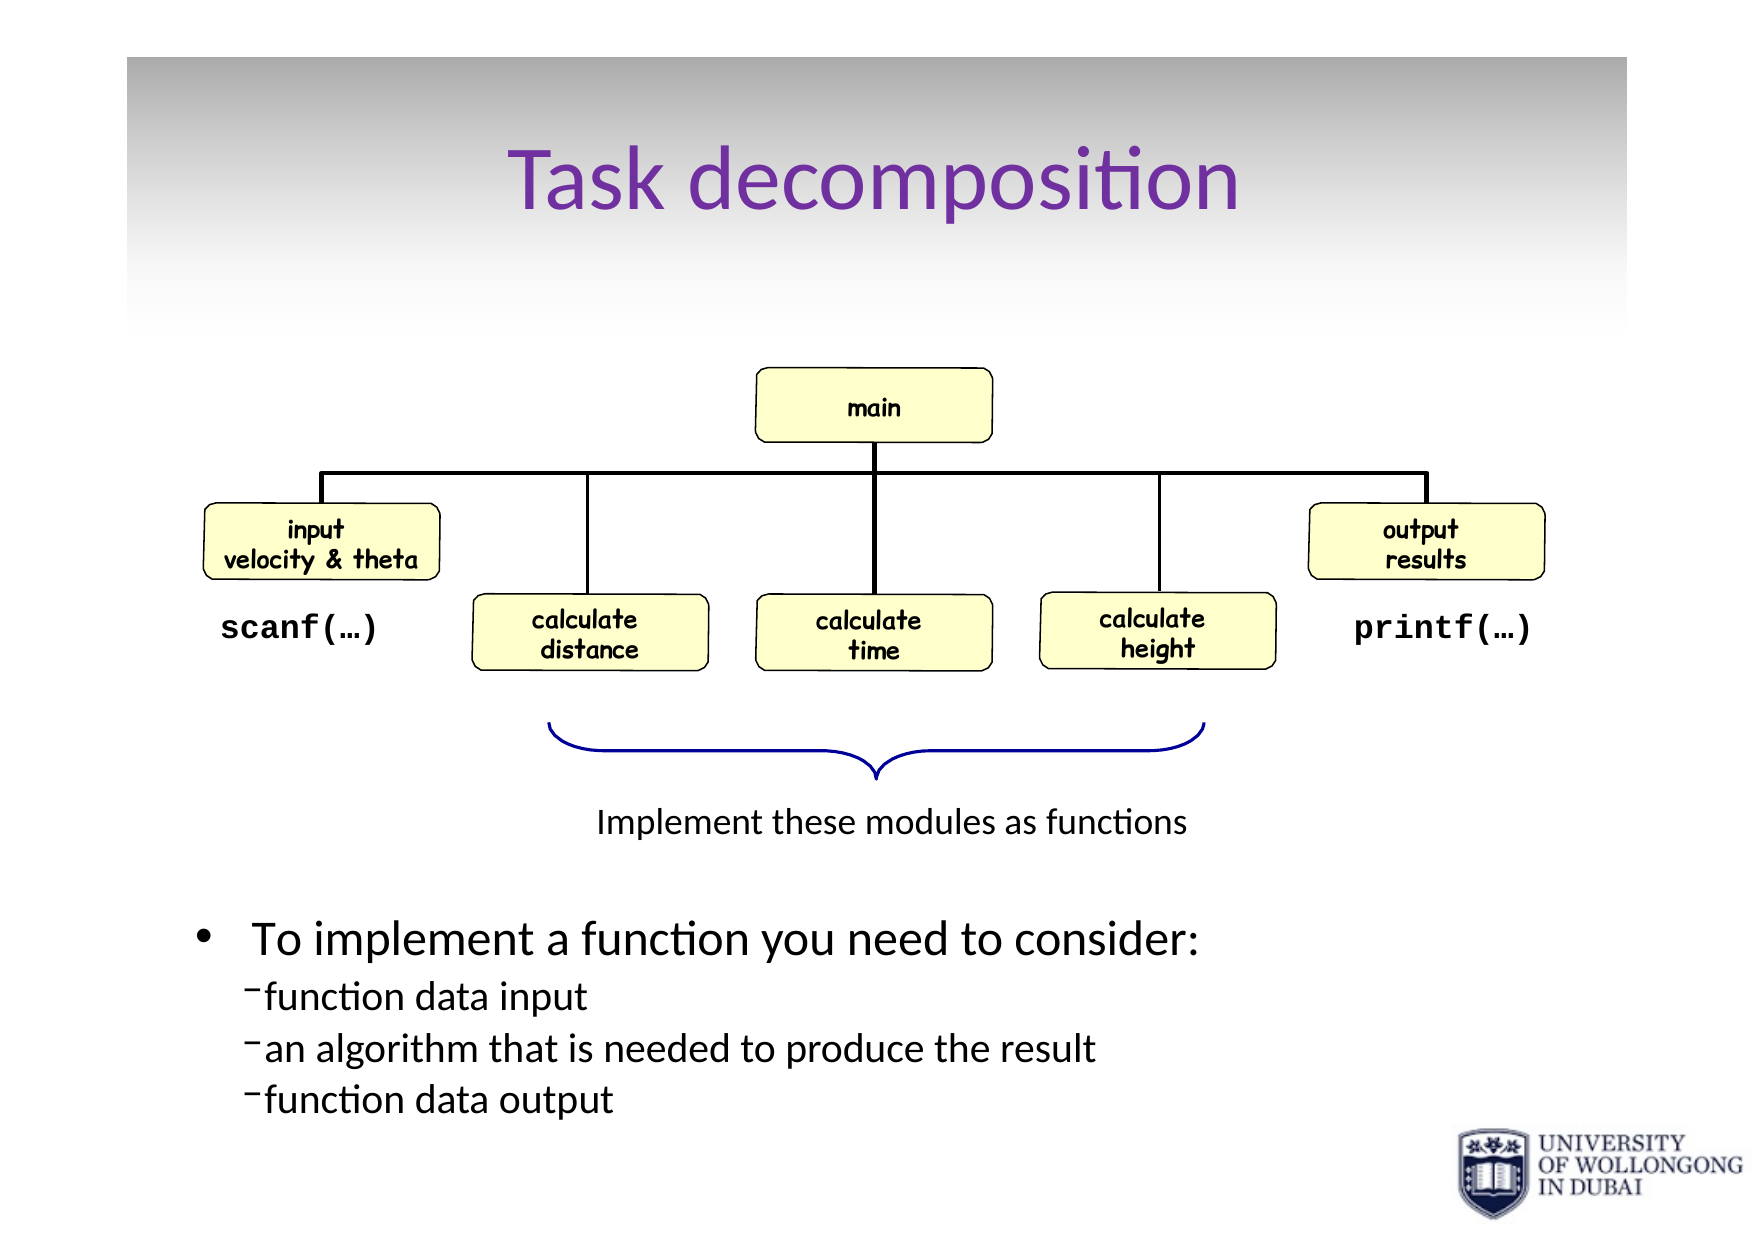

# Task decomposition

main

input velocity & theta
output results

calculate height
calculate distance
calculate time
scanf(…)
printf(…)

Implement these modules as functions

To implement a function you need to consider:
function data input
an algorithm that is needed to produce the result
function data output